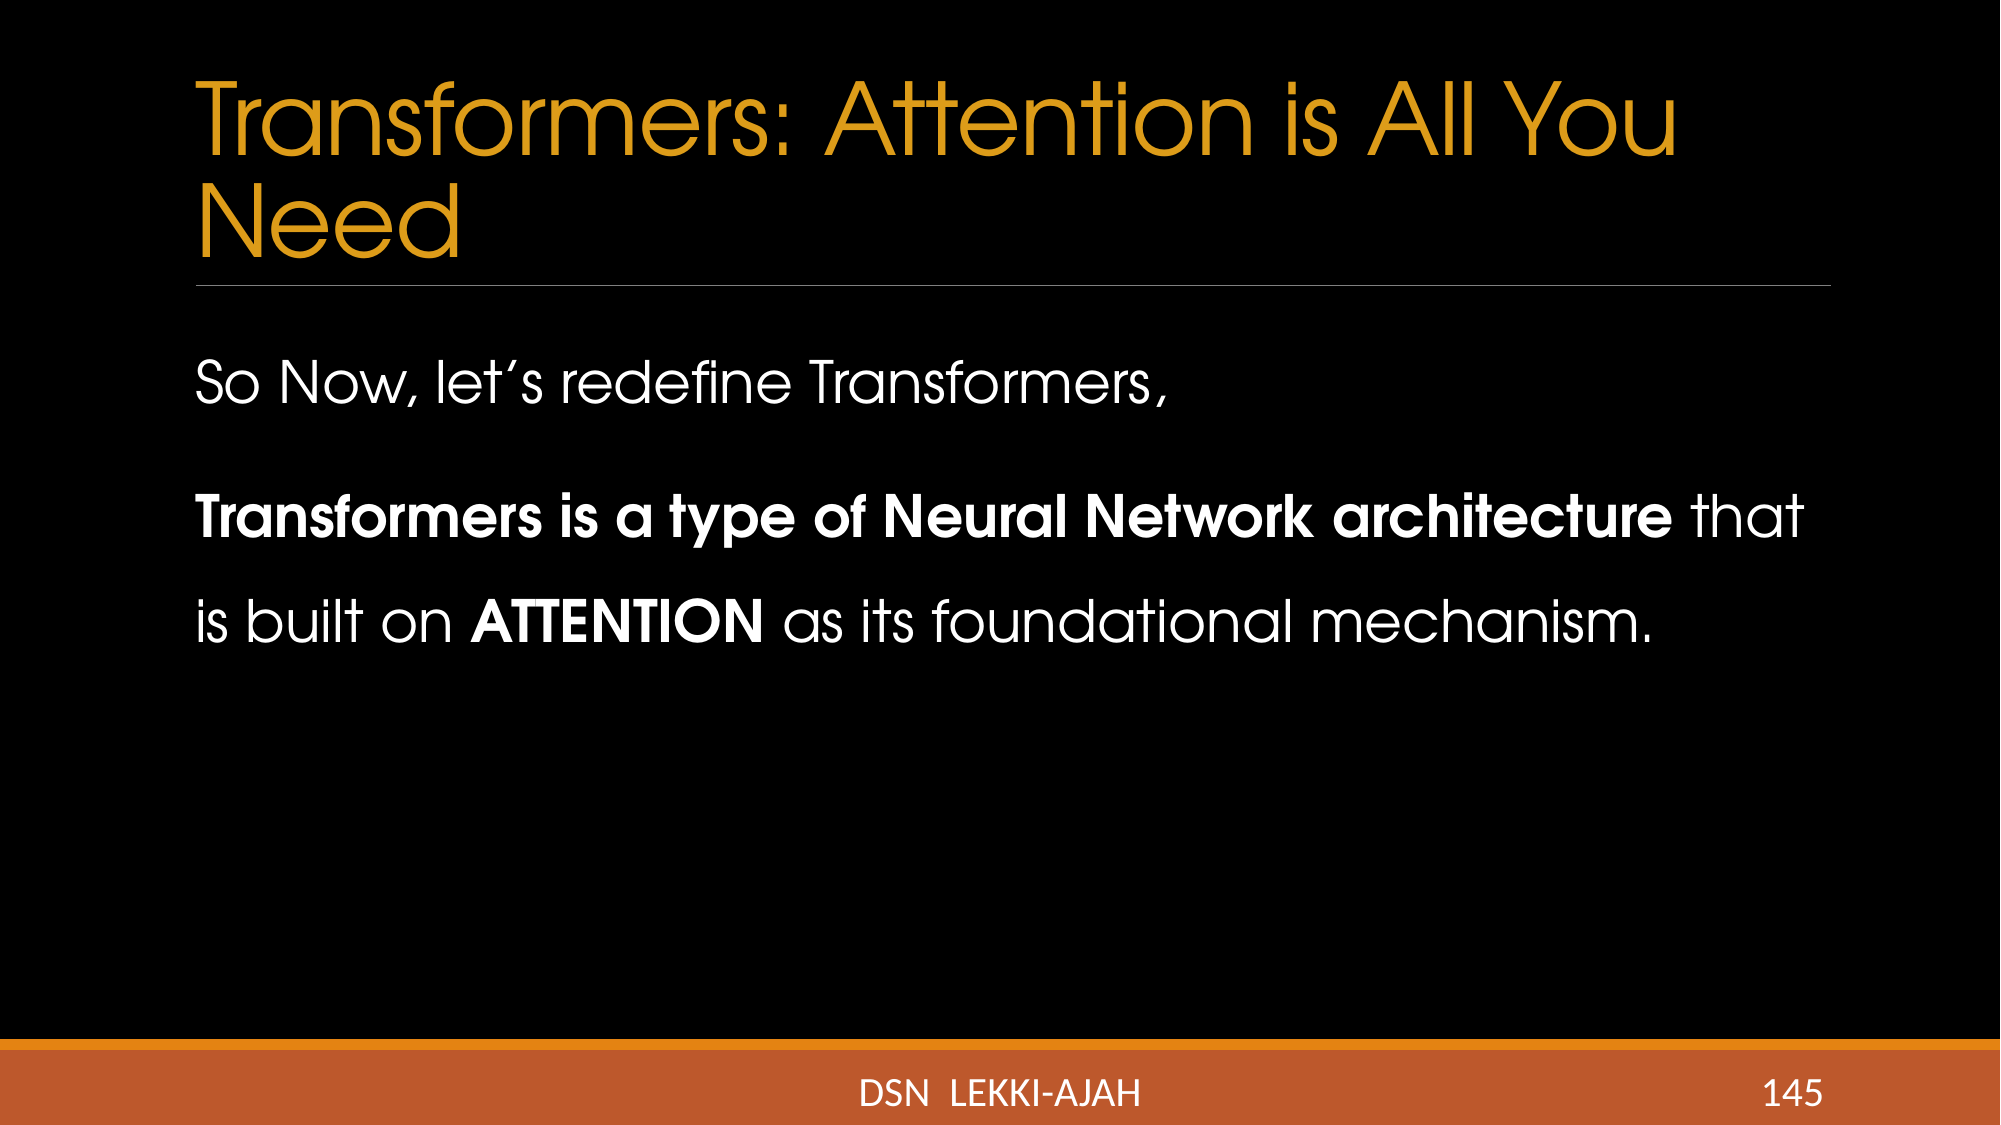

# Transformers: Attention is All You Need
So Now, let’s redefine Transformers,
Transformers is a type of Neural Network architecture that is built on ATTENTION as its foundational mechanism.
DSN  LEKKI-AJAH
145